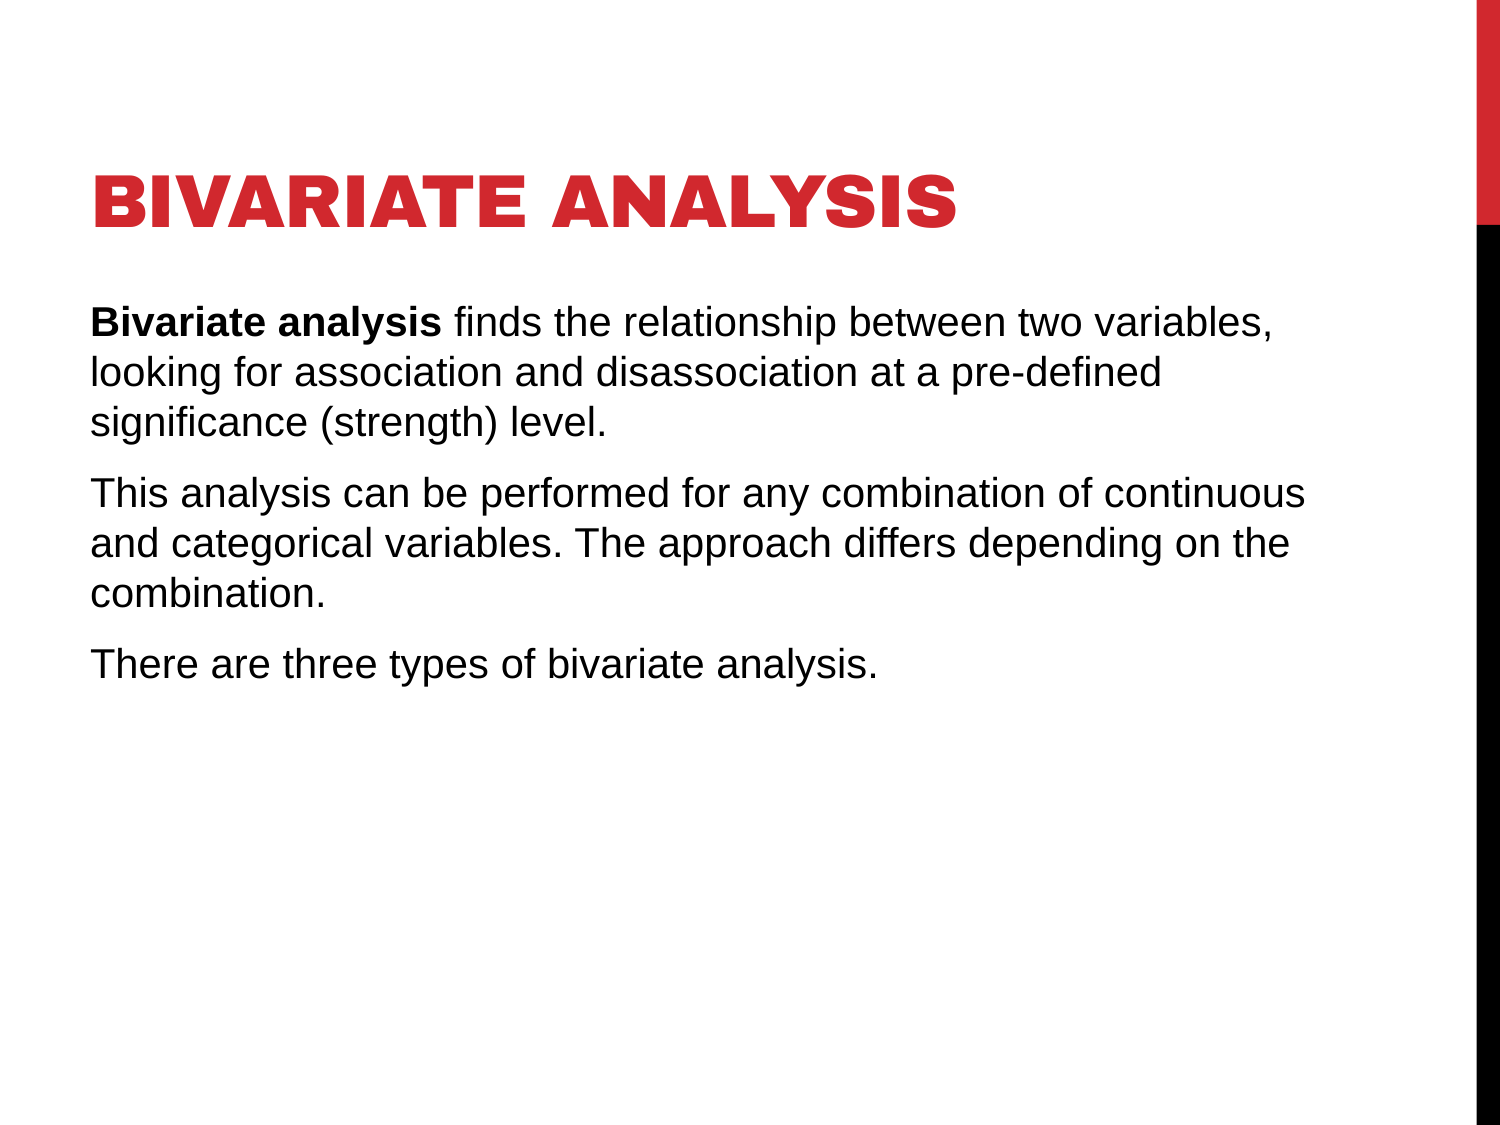

# Bivariate Analysis
Bivariate analysis finds the relationship between two variables, looking for association and disassociation at a pre-defined significance (strength) level.
This analysis can be performed for any combination of continuous and categorical variables. The approach differs depending on the combination.
There are three types of bivariate analysis.